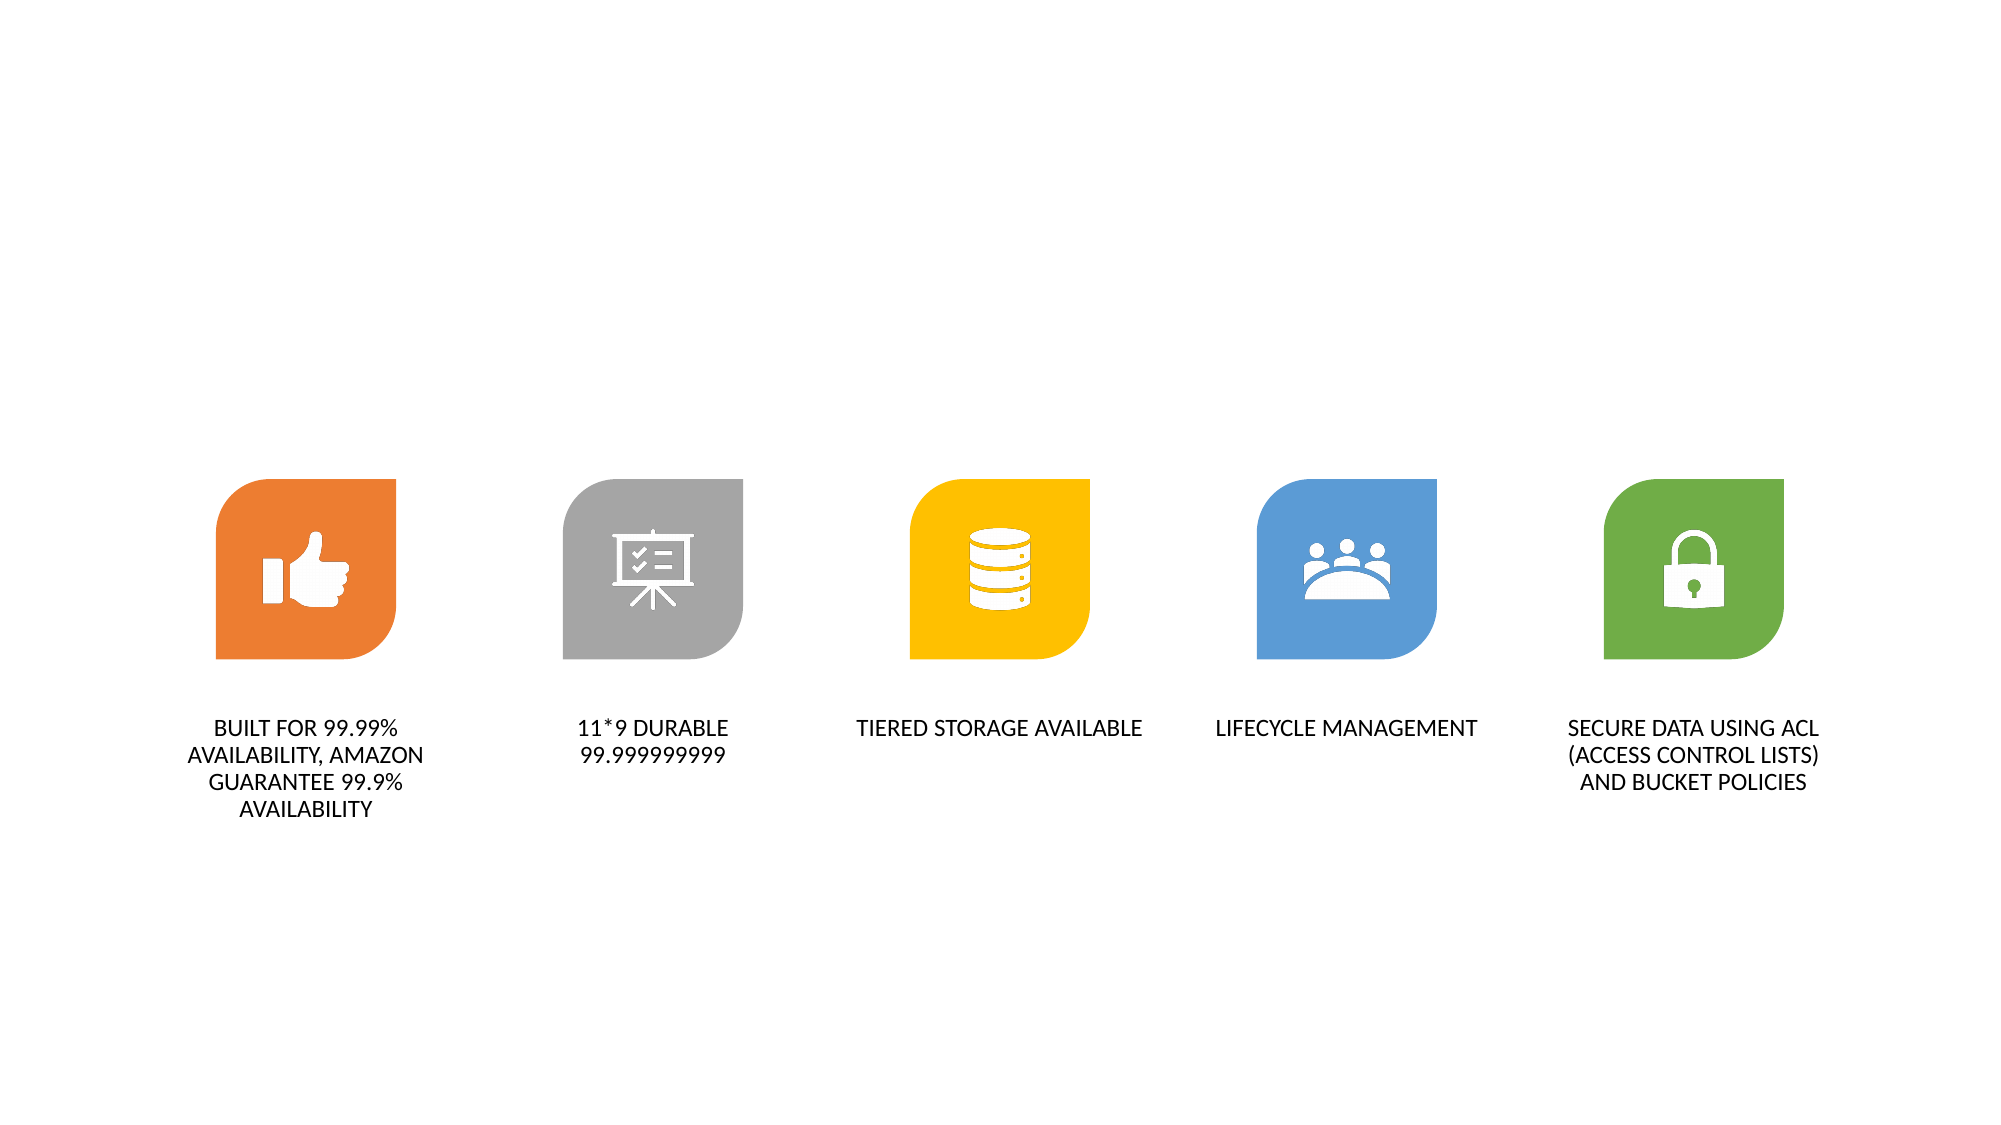

#
Built for 99.99% availability, amazon guarantee 99.9% availability
11*9 durable 99.999999999
Tiered storage available
Lifecycle management
Secure data using ACL (access control lists) and bucket policies